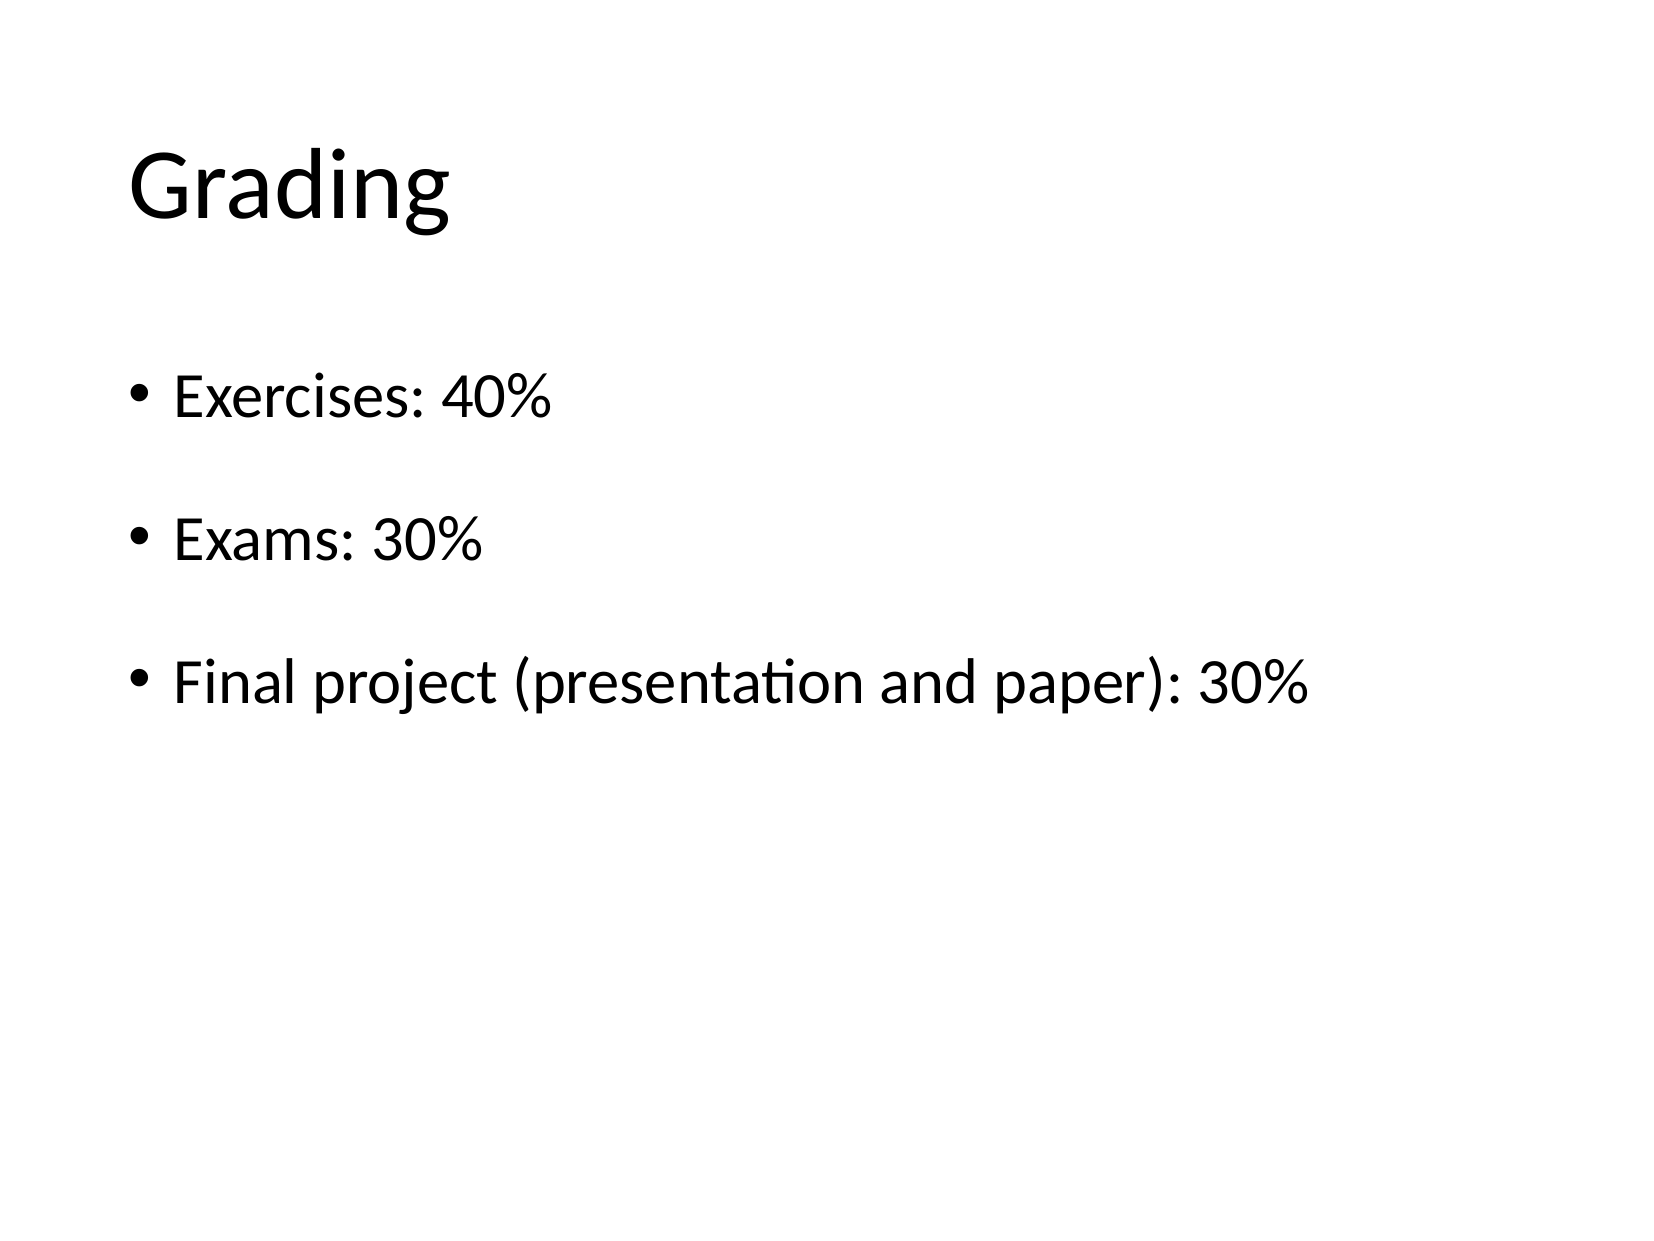

# Grading
Exercises: 40%
Exams: 30%
Final project (presentation and paper): 30%